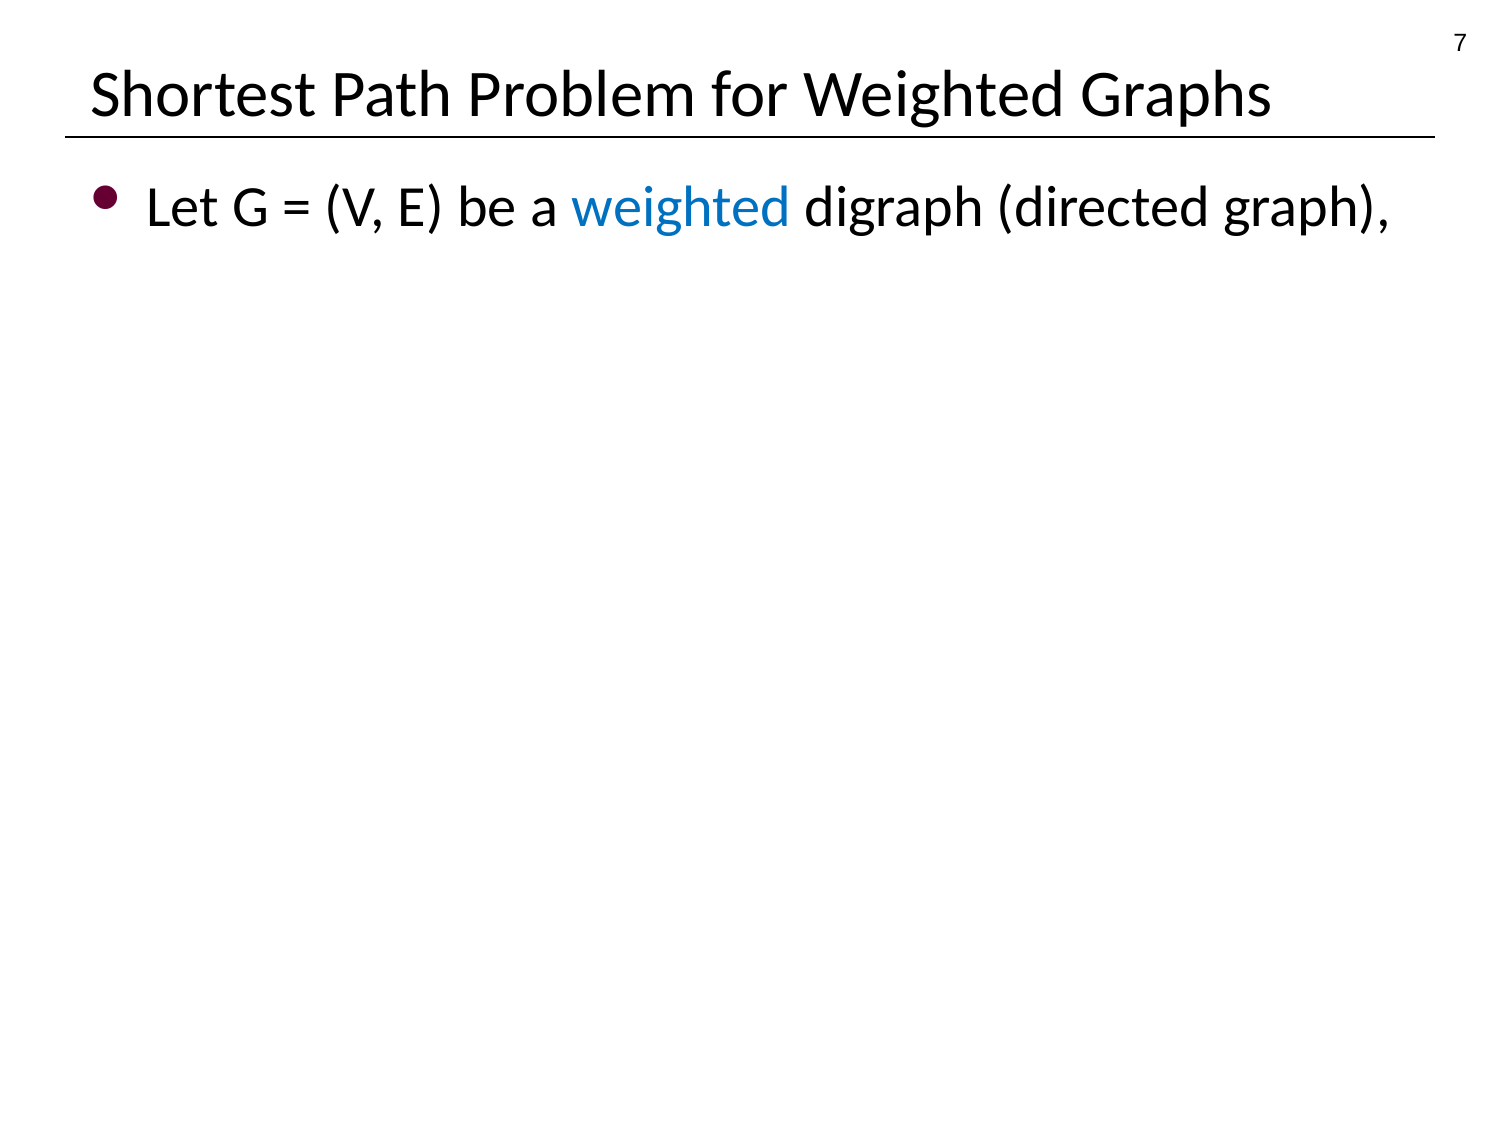

7
# Shortest Path Problem for Weighted Graphs
Let G = (V, E) be a weighted digraph (directed graph),